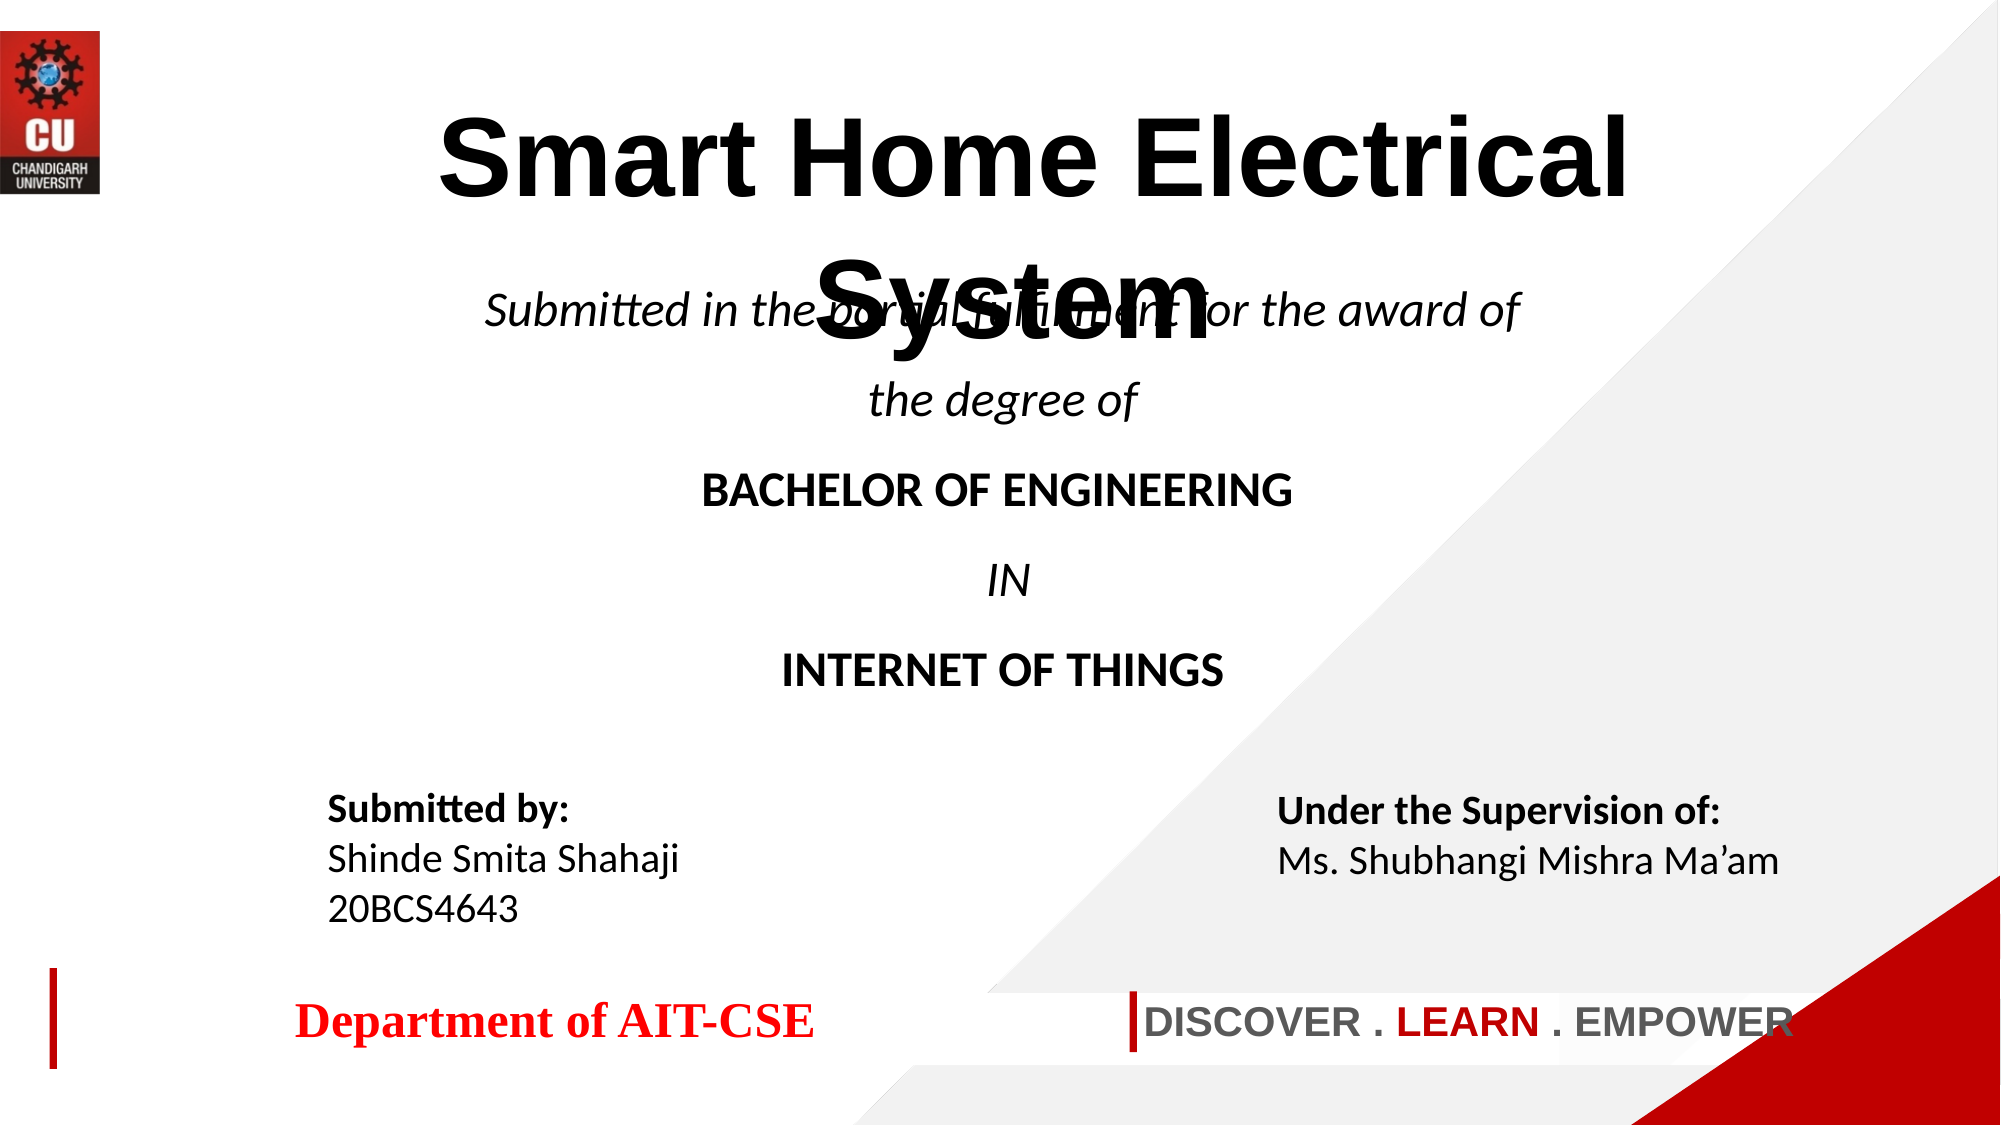

Smart Home Electrical System
Submitted in the partial fulfillment for the award of the degree of
BACHELOR OF ENGINEERING
 IN
INTERNET OF THINGS
Submitted by:
Shinde Smita Shahaji
20BCS4643

Under the Supervision of:
Ms. Shubhangi Mishra Ma’am

Department of AIT-CSE
DISCOVER . LEARN . EMPOWER

1